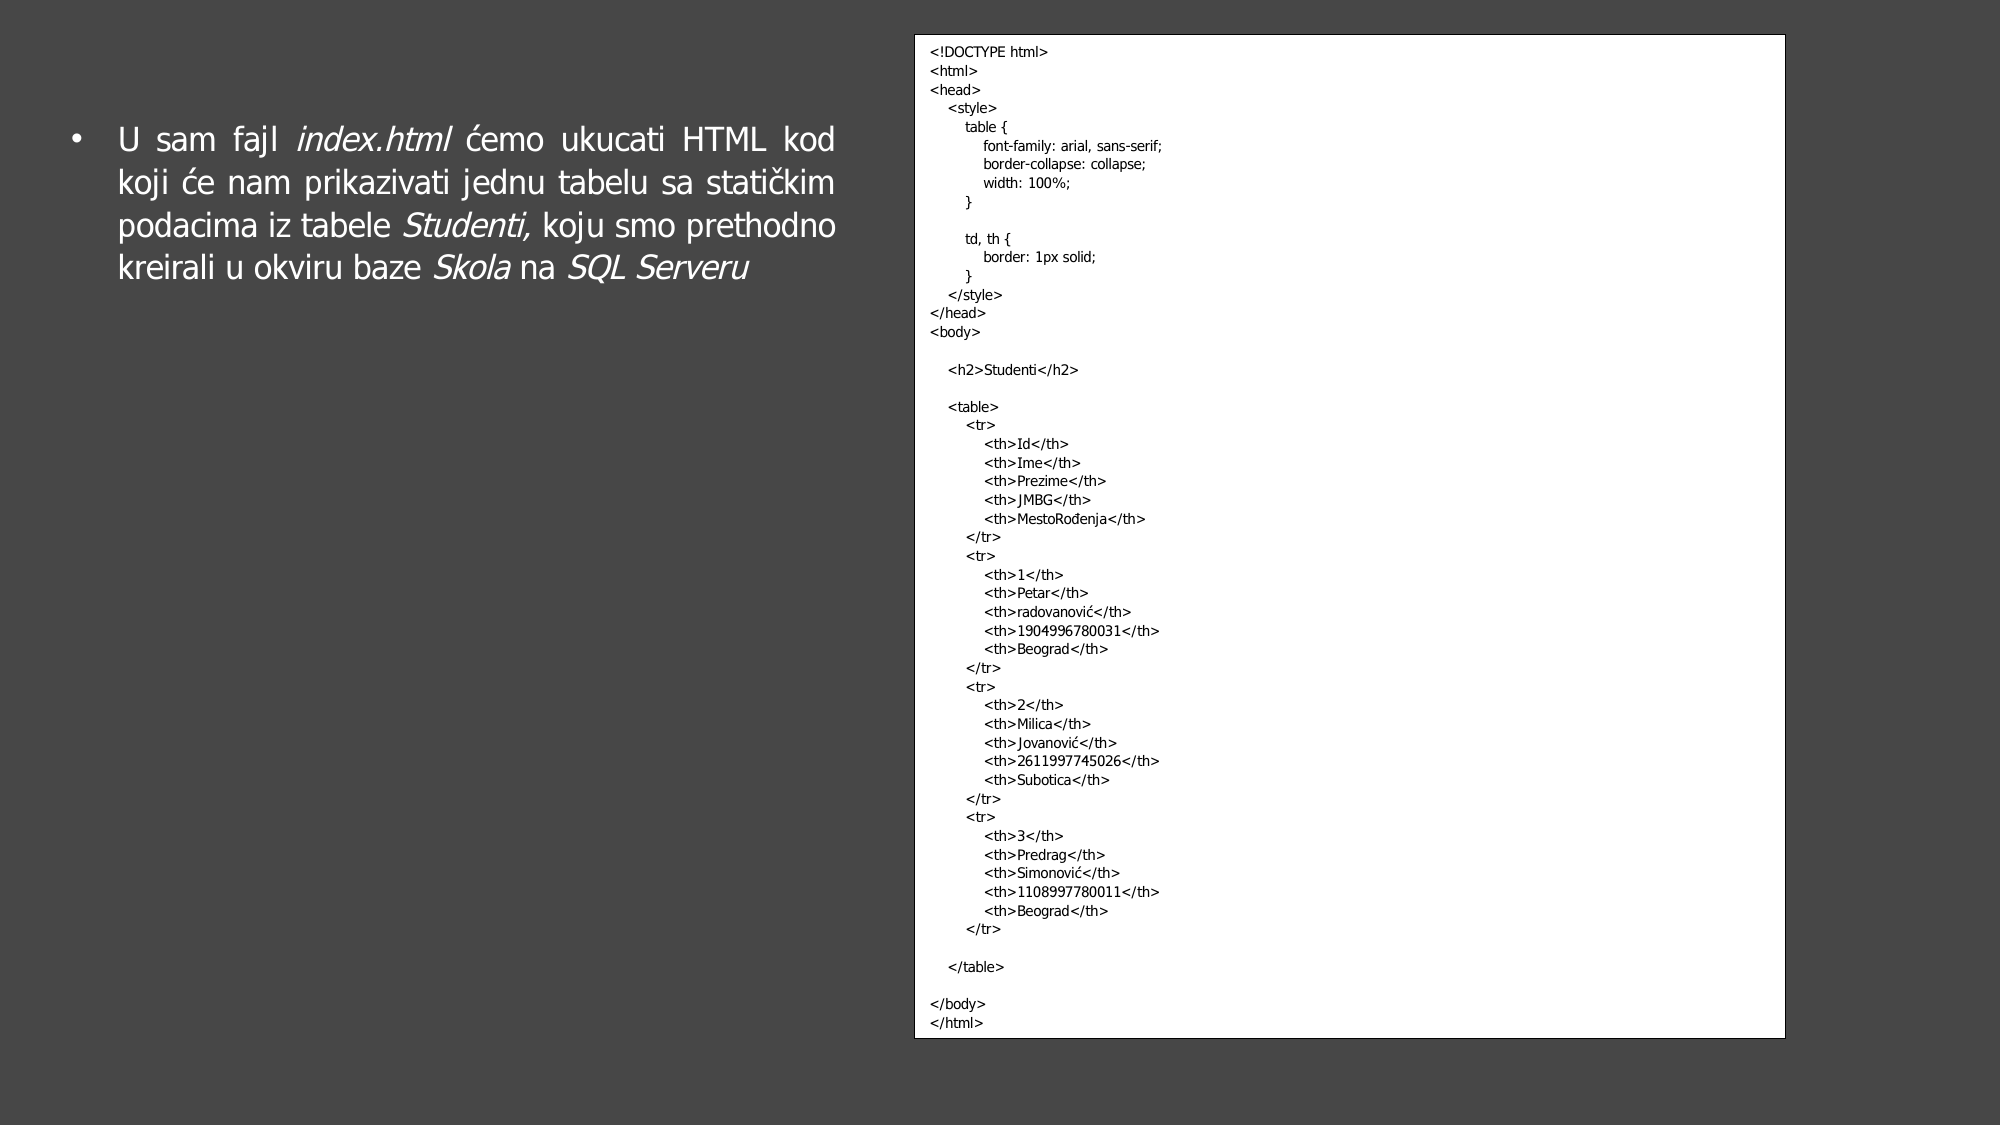

<!DOCTYPE html>
<html>
<head>
    <style>
        table {
            font-family: arial, sans-serif;
            border-collapse: collapse;
            width: 100%;
        }

        td, th {
            border: 1px solid;
        }
    </style>
</head>
<body>

    <h2>Studenti</h2>

    <table>
        <tr>
            <th>Id</th>
            <th>Ime</th>
            <th>Prezime</th>
            <th>JMBG</th>
            <th>MestoRođenja</th>
        </tr>
        <tr>
            <th>1</th>
            <th>Petar</th>
            <th>radovanović</th>
            <th>1904996780031</th>
            <th>Beograd</th>
        </tr>
        <tr>
            <th>2</th>
            <th>Milica</th>
            <th>Jovanović</th>
            <th>2611997745026</th>
            <th>Subotica</th>
        </tr>
        <tr>
            <th>3</th>
            <th>Predrag</th>
            <th>Simonović</th>
            <th>1108997780011</th>
            <th>Beograd</th>
        </tr>

    </table>

</body>
</html>
U sam fajl index.html ćemo ukucati HTML kod koji će nam prikazivati jednu tabelu sa statičkim podacima iz tabele Studenti, koju smo prethodno kreirali u okviru baze Skola na SQL Serveru